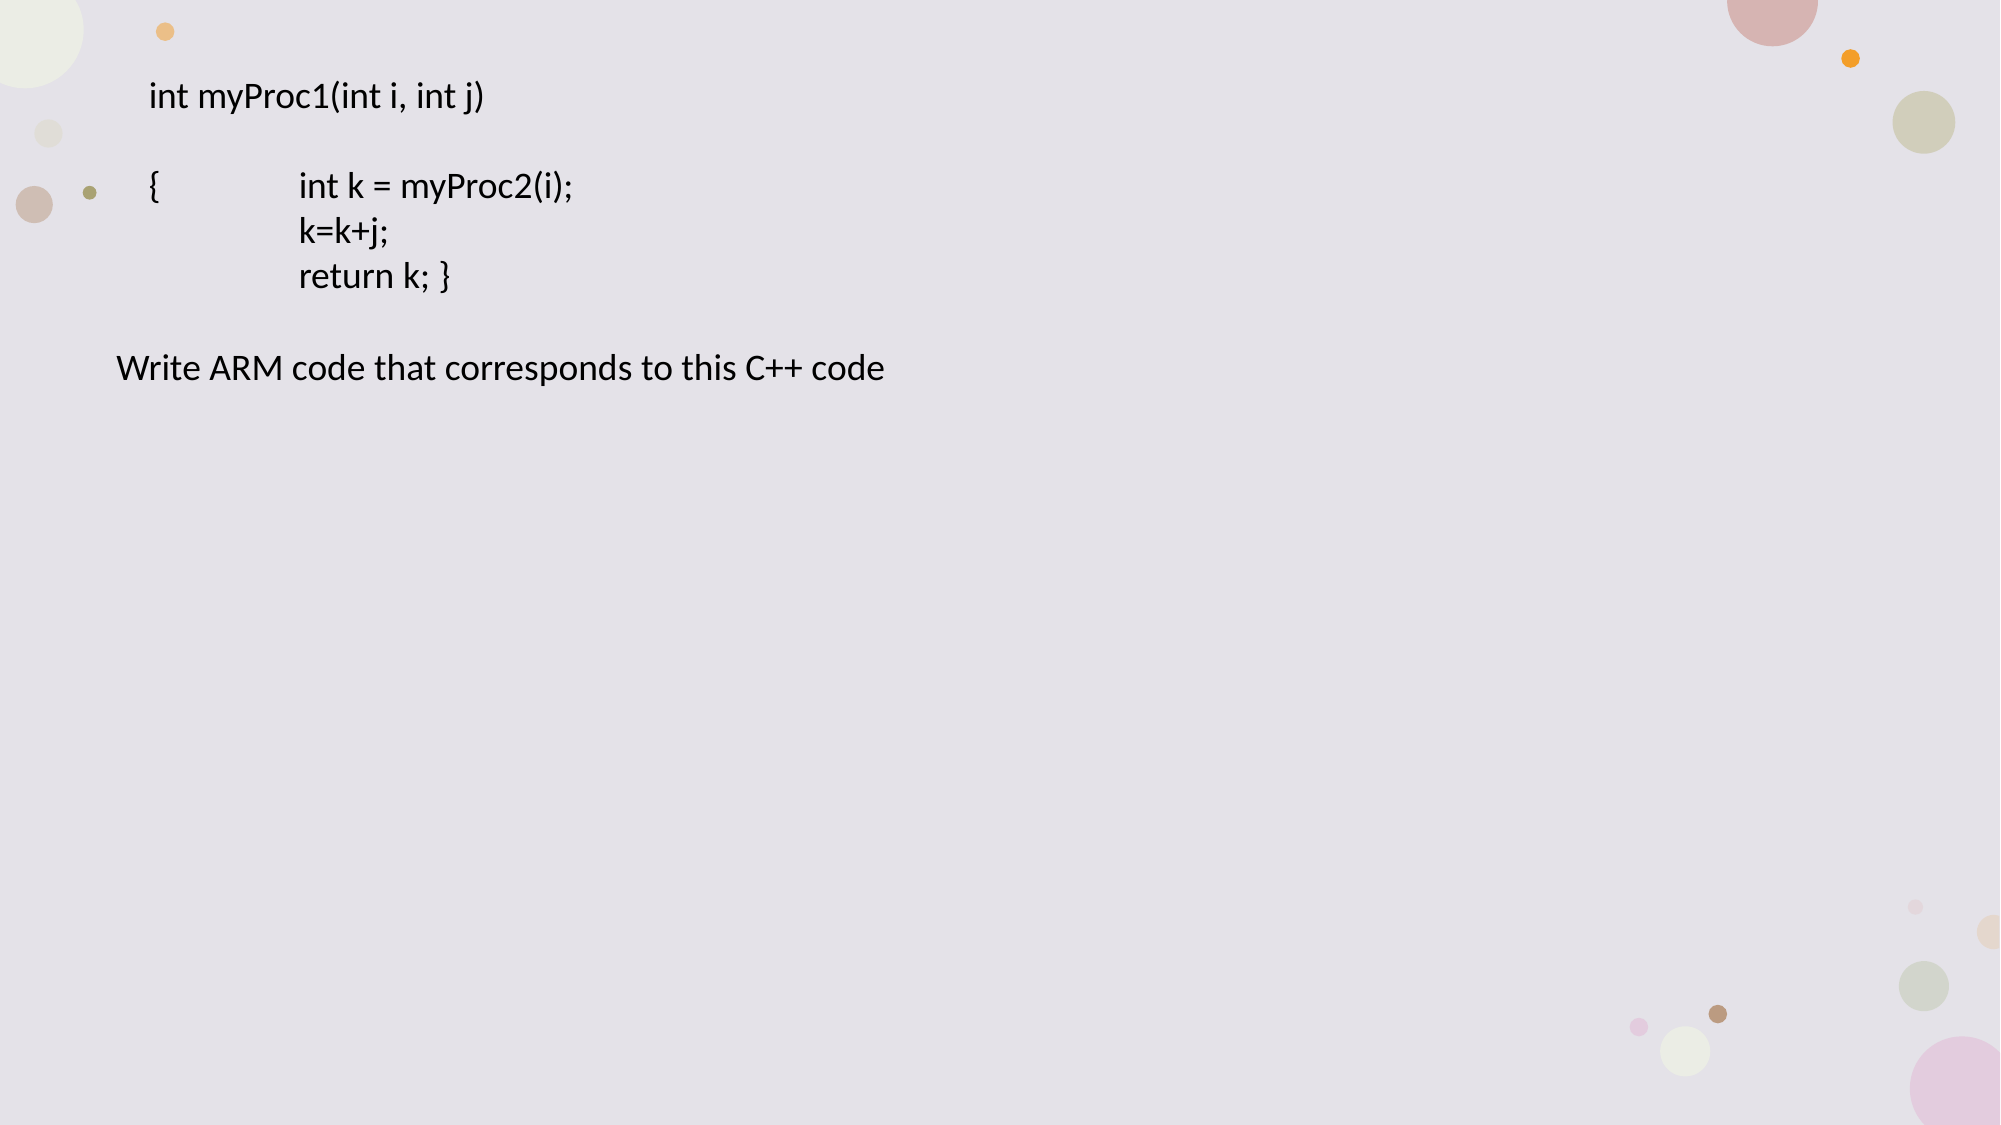

int myProc1(int i, int j)

{	int k = myProc2(i);
	k=k+j;
	return k; }
Write ARM code that corresponds to this C++ code